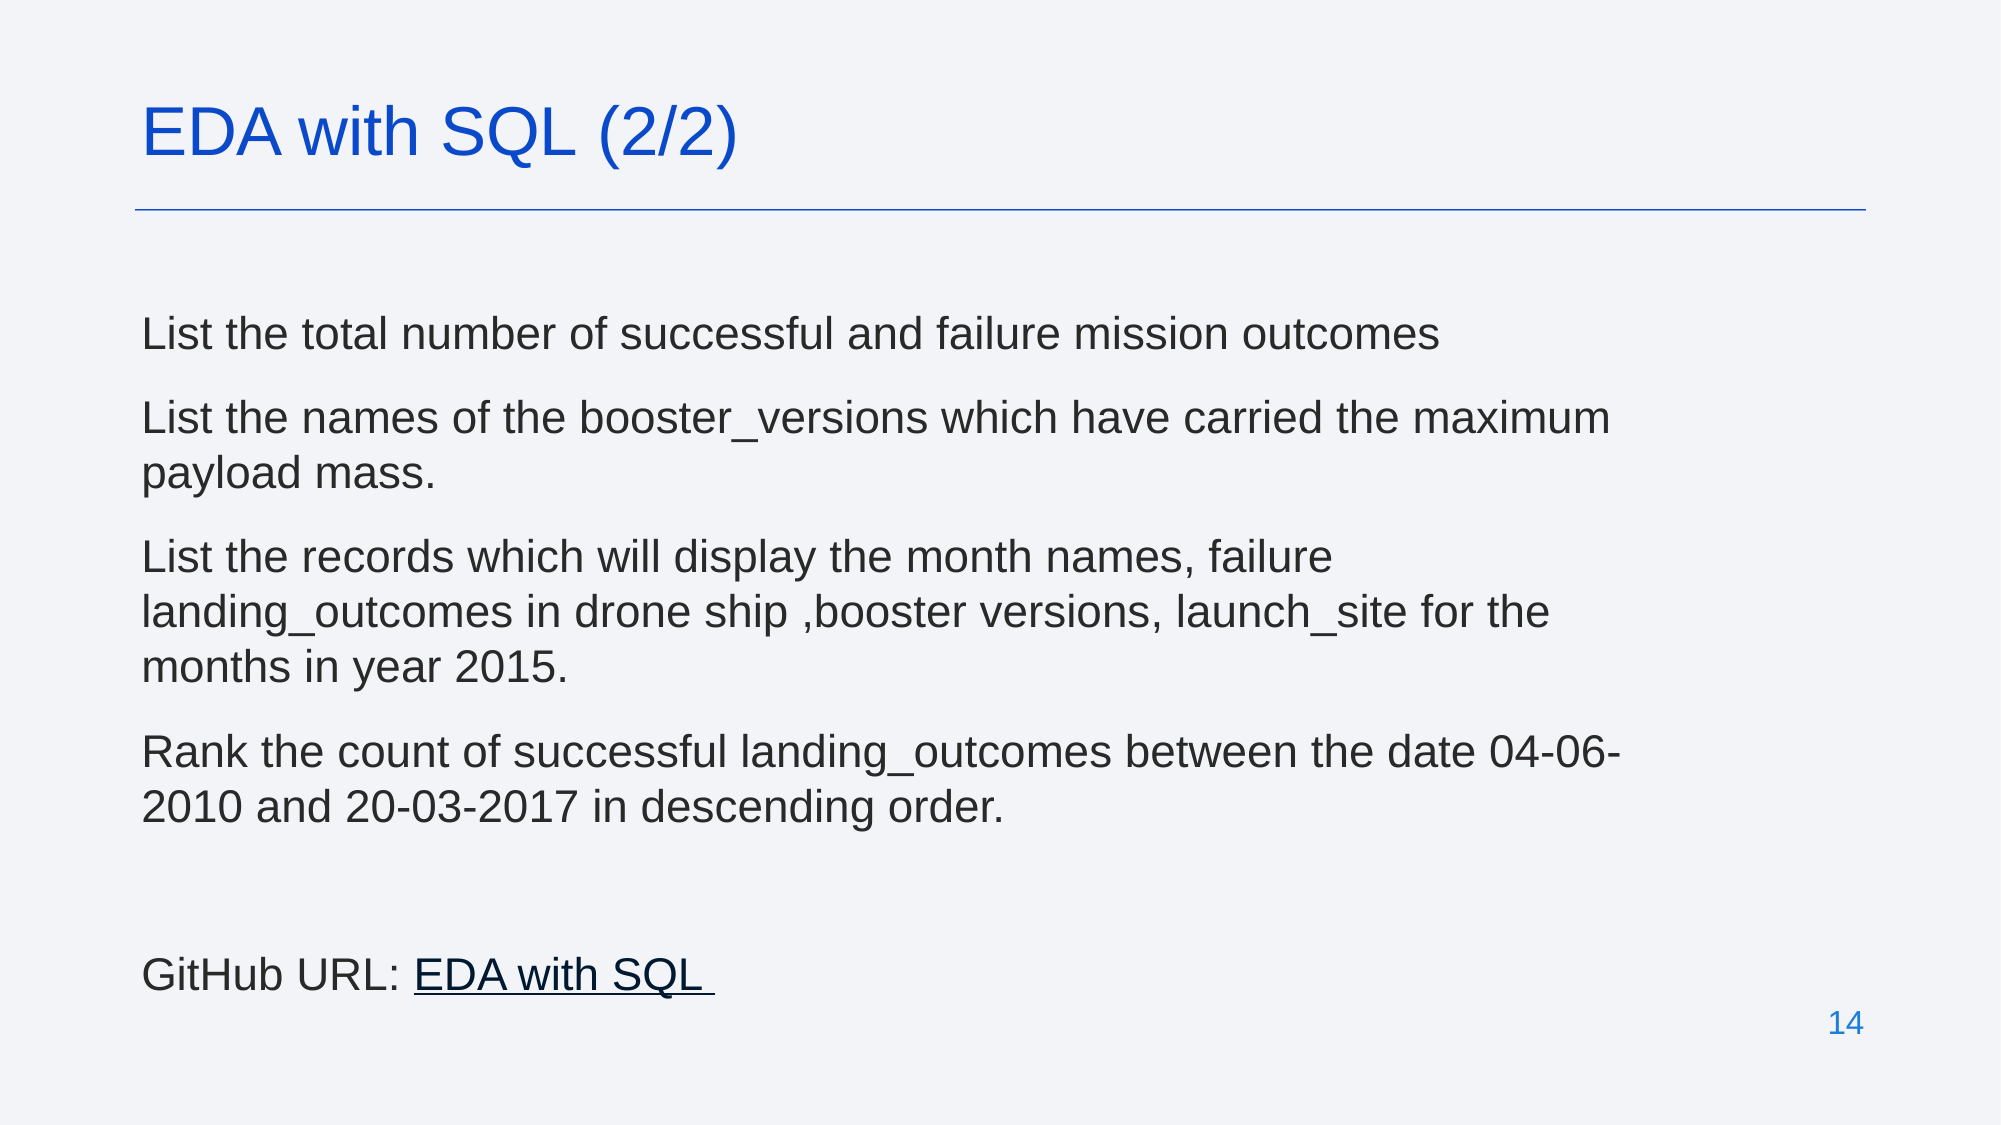

EDA with SQL (2/2)
List the total number of successful and failure mission outcomes
List the names of the booster_versions which have carried the maximum payload mass.
List the records which will display the month names, failure landing_outcomes in drone ship ,booster versions, launch_site for the months in year 2015.
Rank the count of successful landing_outcomes between the date 04-06-2010 and 20-03-2017 in descending order.

GitHub URL: EDA with SQL

14